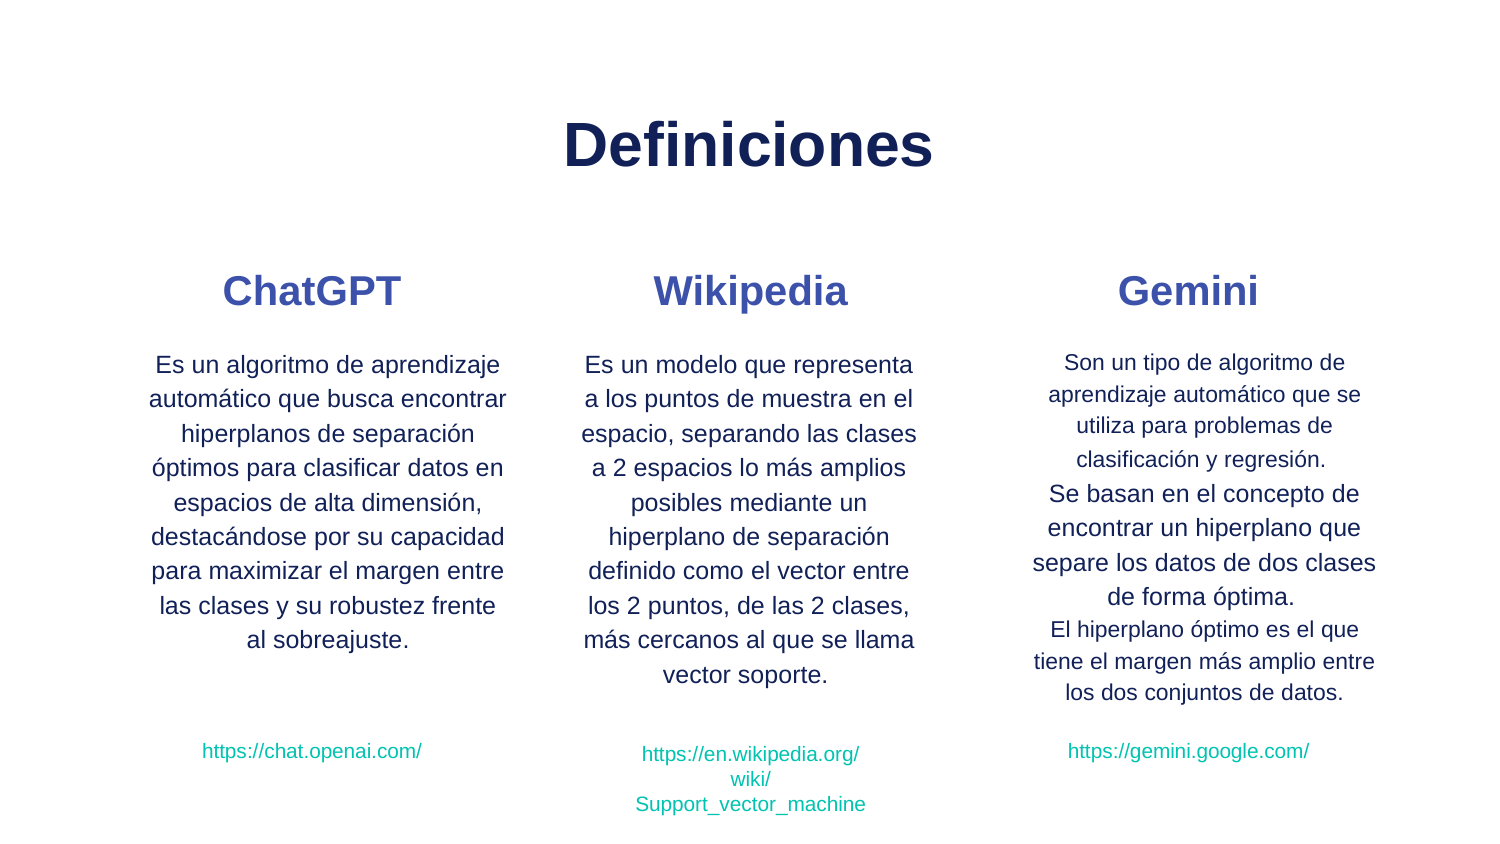

# Definiciones
ChatGPT
Wikipedia
Gemini
Es un modelo que representa a los puntos de muestra en el espacio, separando las clases a 2 espacios lo más amplios posibles mediante un hiperplano de separación definido como el vector entre los 2 puntos, de las 2 clases, más cercanos al que se llama vector soporte.
Es un algoritmo de aprendizaje automático que busca encontrar hiperplanos de separación óptimos para clasificar datos en espacios de alta dimensión, destacándose por su capacidad para maximizar el margen entre las clases y su robustez frente al sobreajuste.
Son un tipo de algoritmo de aprendizaje automático que se utiliza para problemas de clasificación y regresión.
Se basan en el concepto de encontrar un hiperplano que separe los datos de dos clases de forma óptima.
El hiperplano óptimo es el que tiene el margen más amplio entre los dos conjuntos de datos.
https://chat.openai.com/
https://en.wikipedia.org/wiki/Support_vector_machine
https://gemini.google.com/